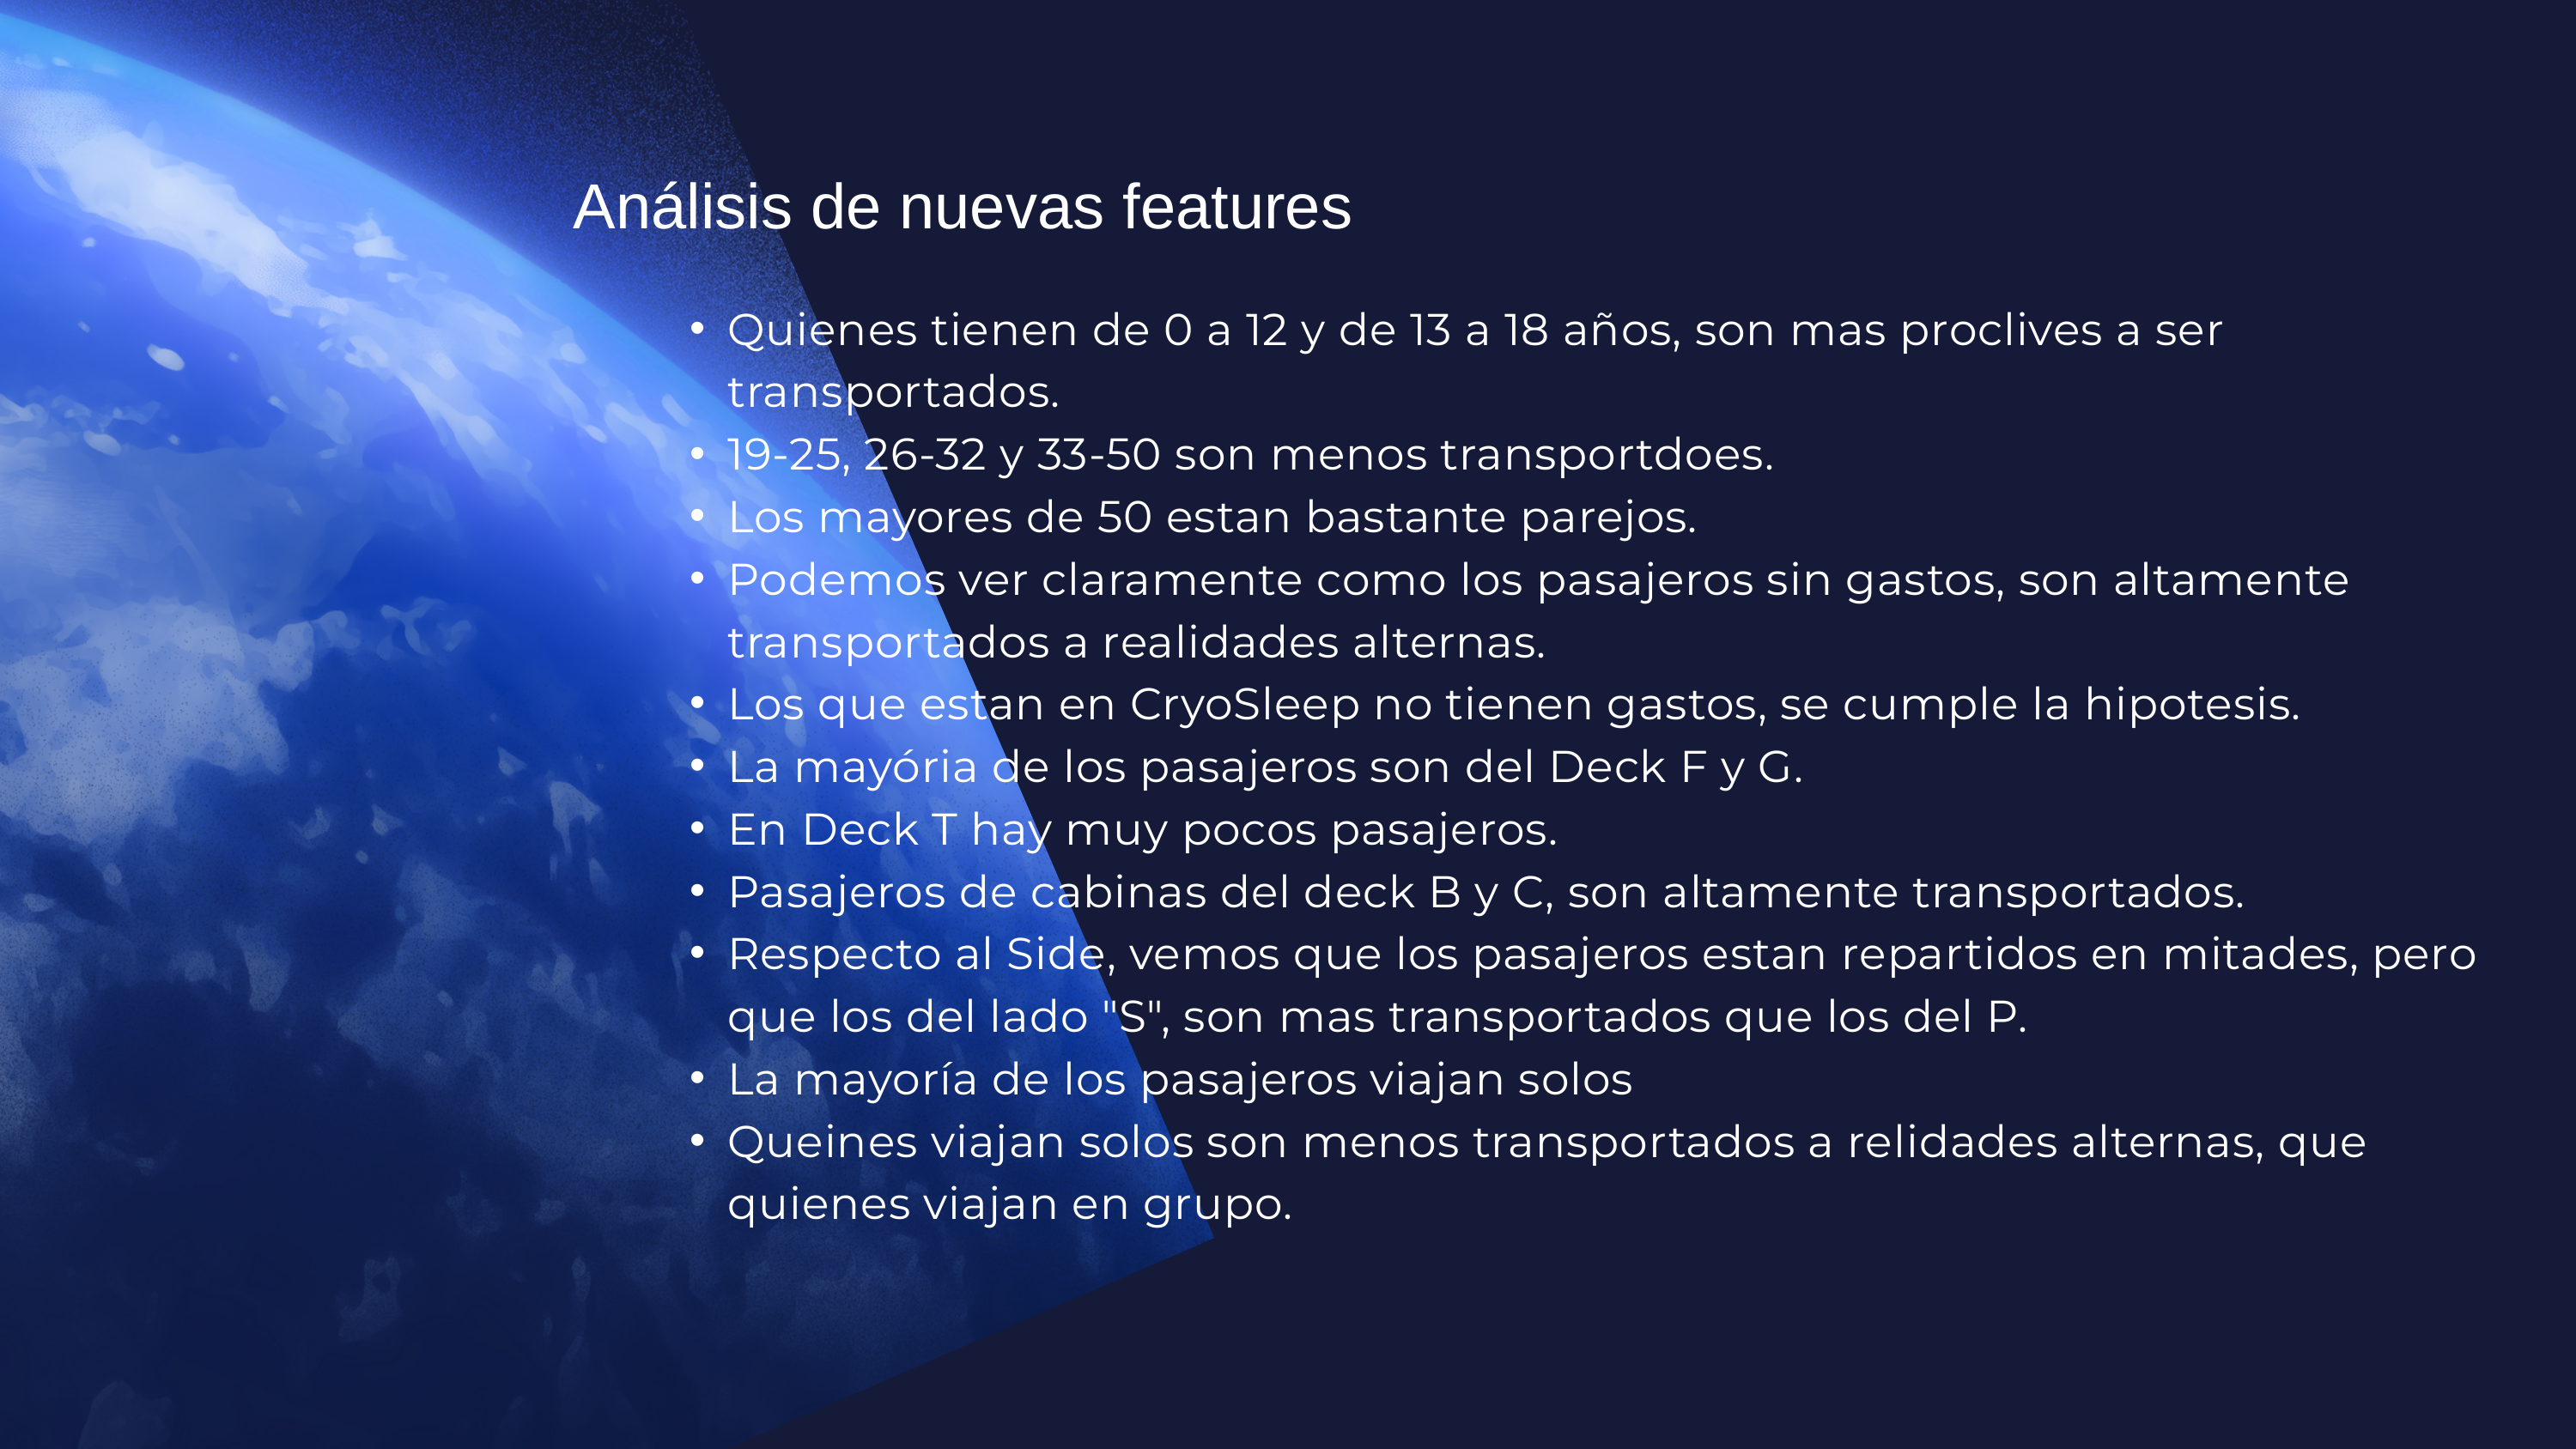

Análisis de nuevas features
Quienes tienen de 0 a 12 y de 13 a 18 años, son mas proclives a ser transportados.
19-25, 26-32 y 33-50 son menos transportdoes.
Los mayores de 50 estan bastante parejos.
Podemos ver claramente como los pasajeros sin gastos, son altamente transportados a realidades alternas.
Los que estan en CryoSleep no tienen gastos, se cumple la hipotesis.
La mayória de los pasajeros son del Deck F y G.
En Deck T hay muy pocos pasajeros.
Pasajeros de cabinas del deck B y C, son altamente transportados.
Respecto al Side, vemos que los pasajeros estan repartidos en mitades, pero que los del lado "S", son mas transportados que los del P.
La mayoría de los pasajeros viajan solos
Queines viajan solos son menos transportados a relidades alternas, que quienes viajan en grupo.